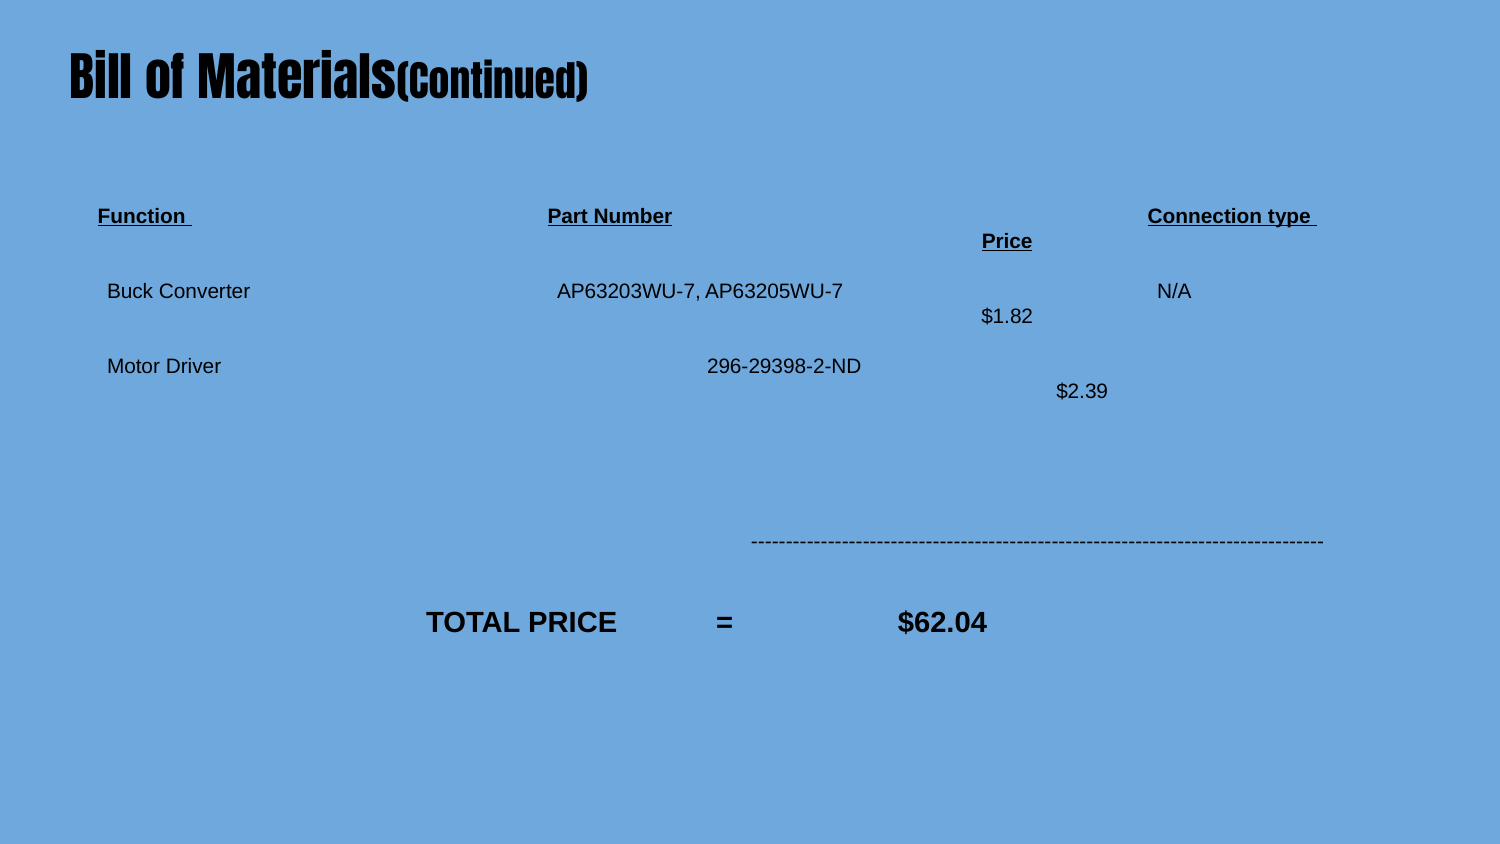

Bill of Materials(Continued)

Function 			Part Number       			Connection type 				Price

Buck Converter			AP63203WU-7, AP63205WU-7			N/A					$1.82

Motor Driver				296-29398-2-ND								$2.39

                                                                                                                   ----------------------------------------------------------------------------------

								          TOTAL PRICE            =                    $62.04